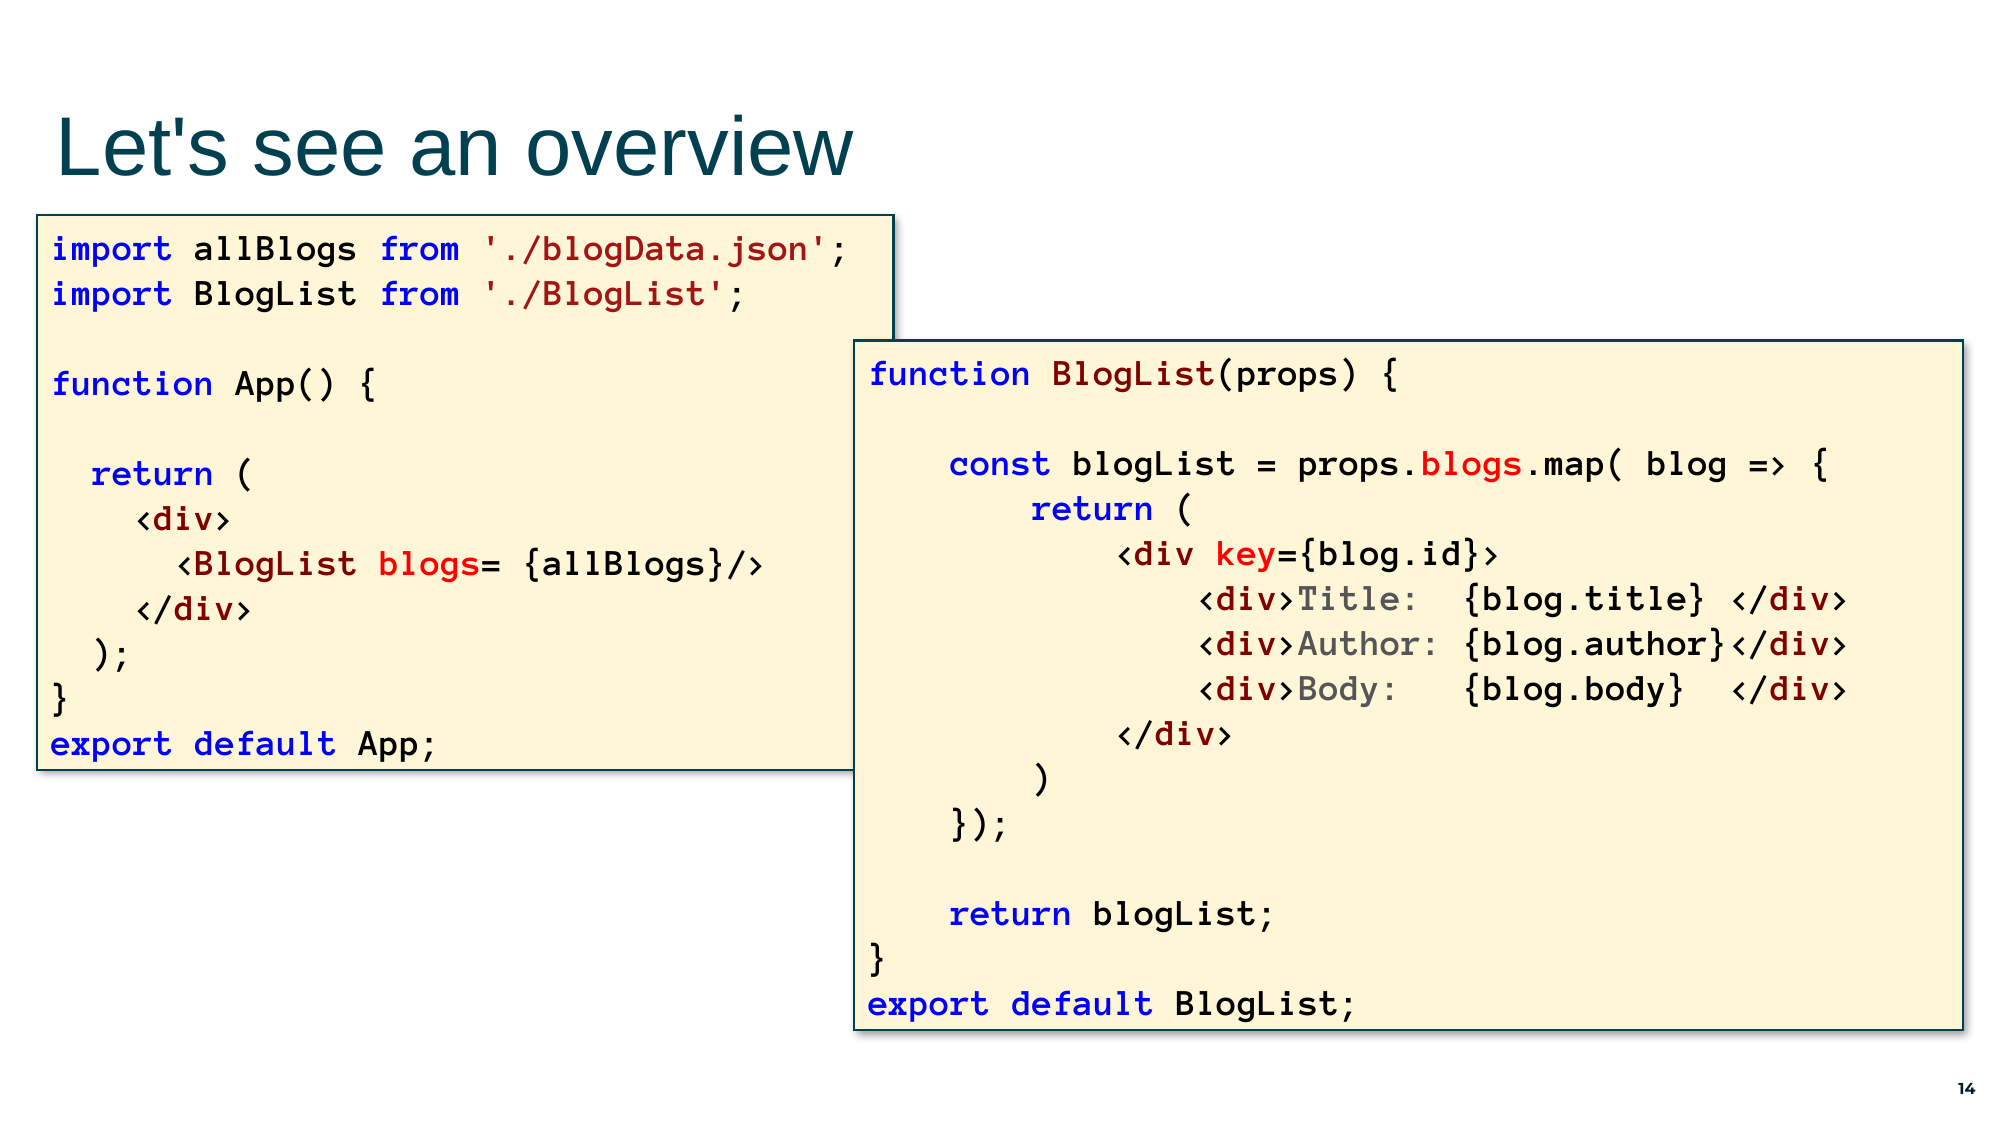

# Let's see an overview
import allBlogs from './blogData.json';
import BlogList from './BlogList';

function App() {

  return (
    <div>
      <BlogList blogs= {allBlogs}/>
    </div>
  );
}
export default App;

function BlogList(props) {

    const blogList = props.blogs.map( blog => {
        return (
            <div key={blog.id}>
                <div>Title:  {blog.title} </div>
                <div>Author: {blog.author}</div>
                <div>Body:   {blog.body}  </div>
            </div>
        )
    });

    return blogList;
}
export default BlogList;
14